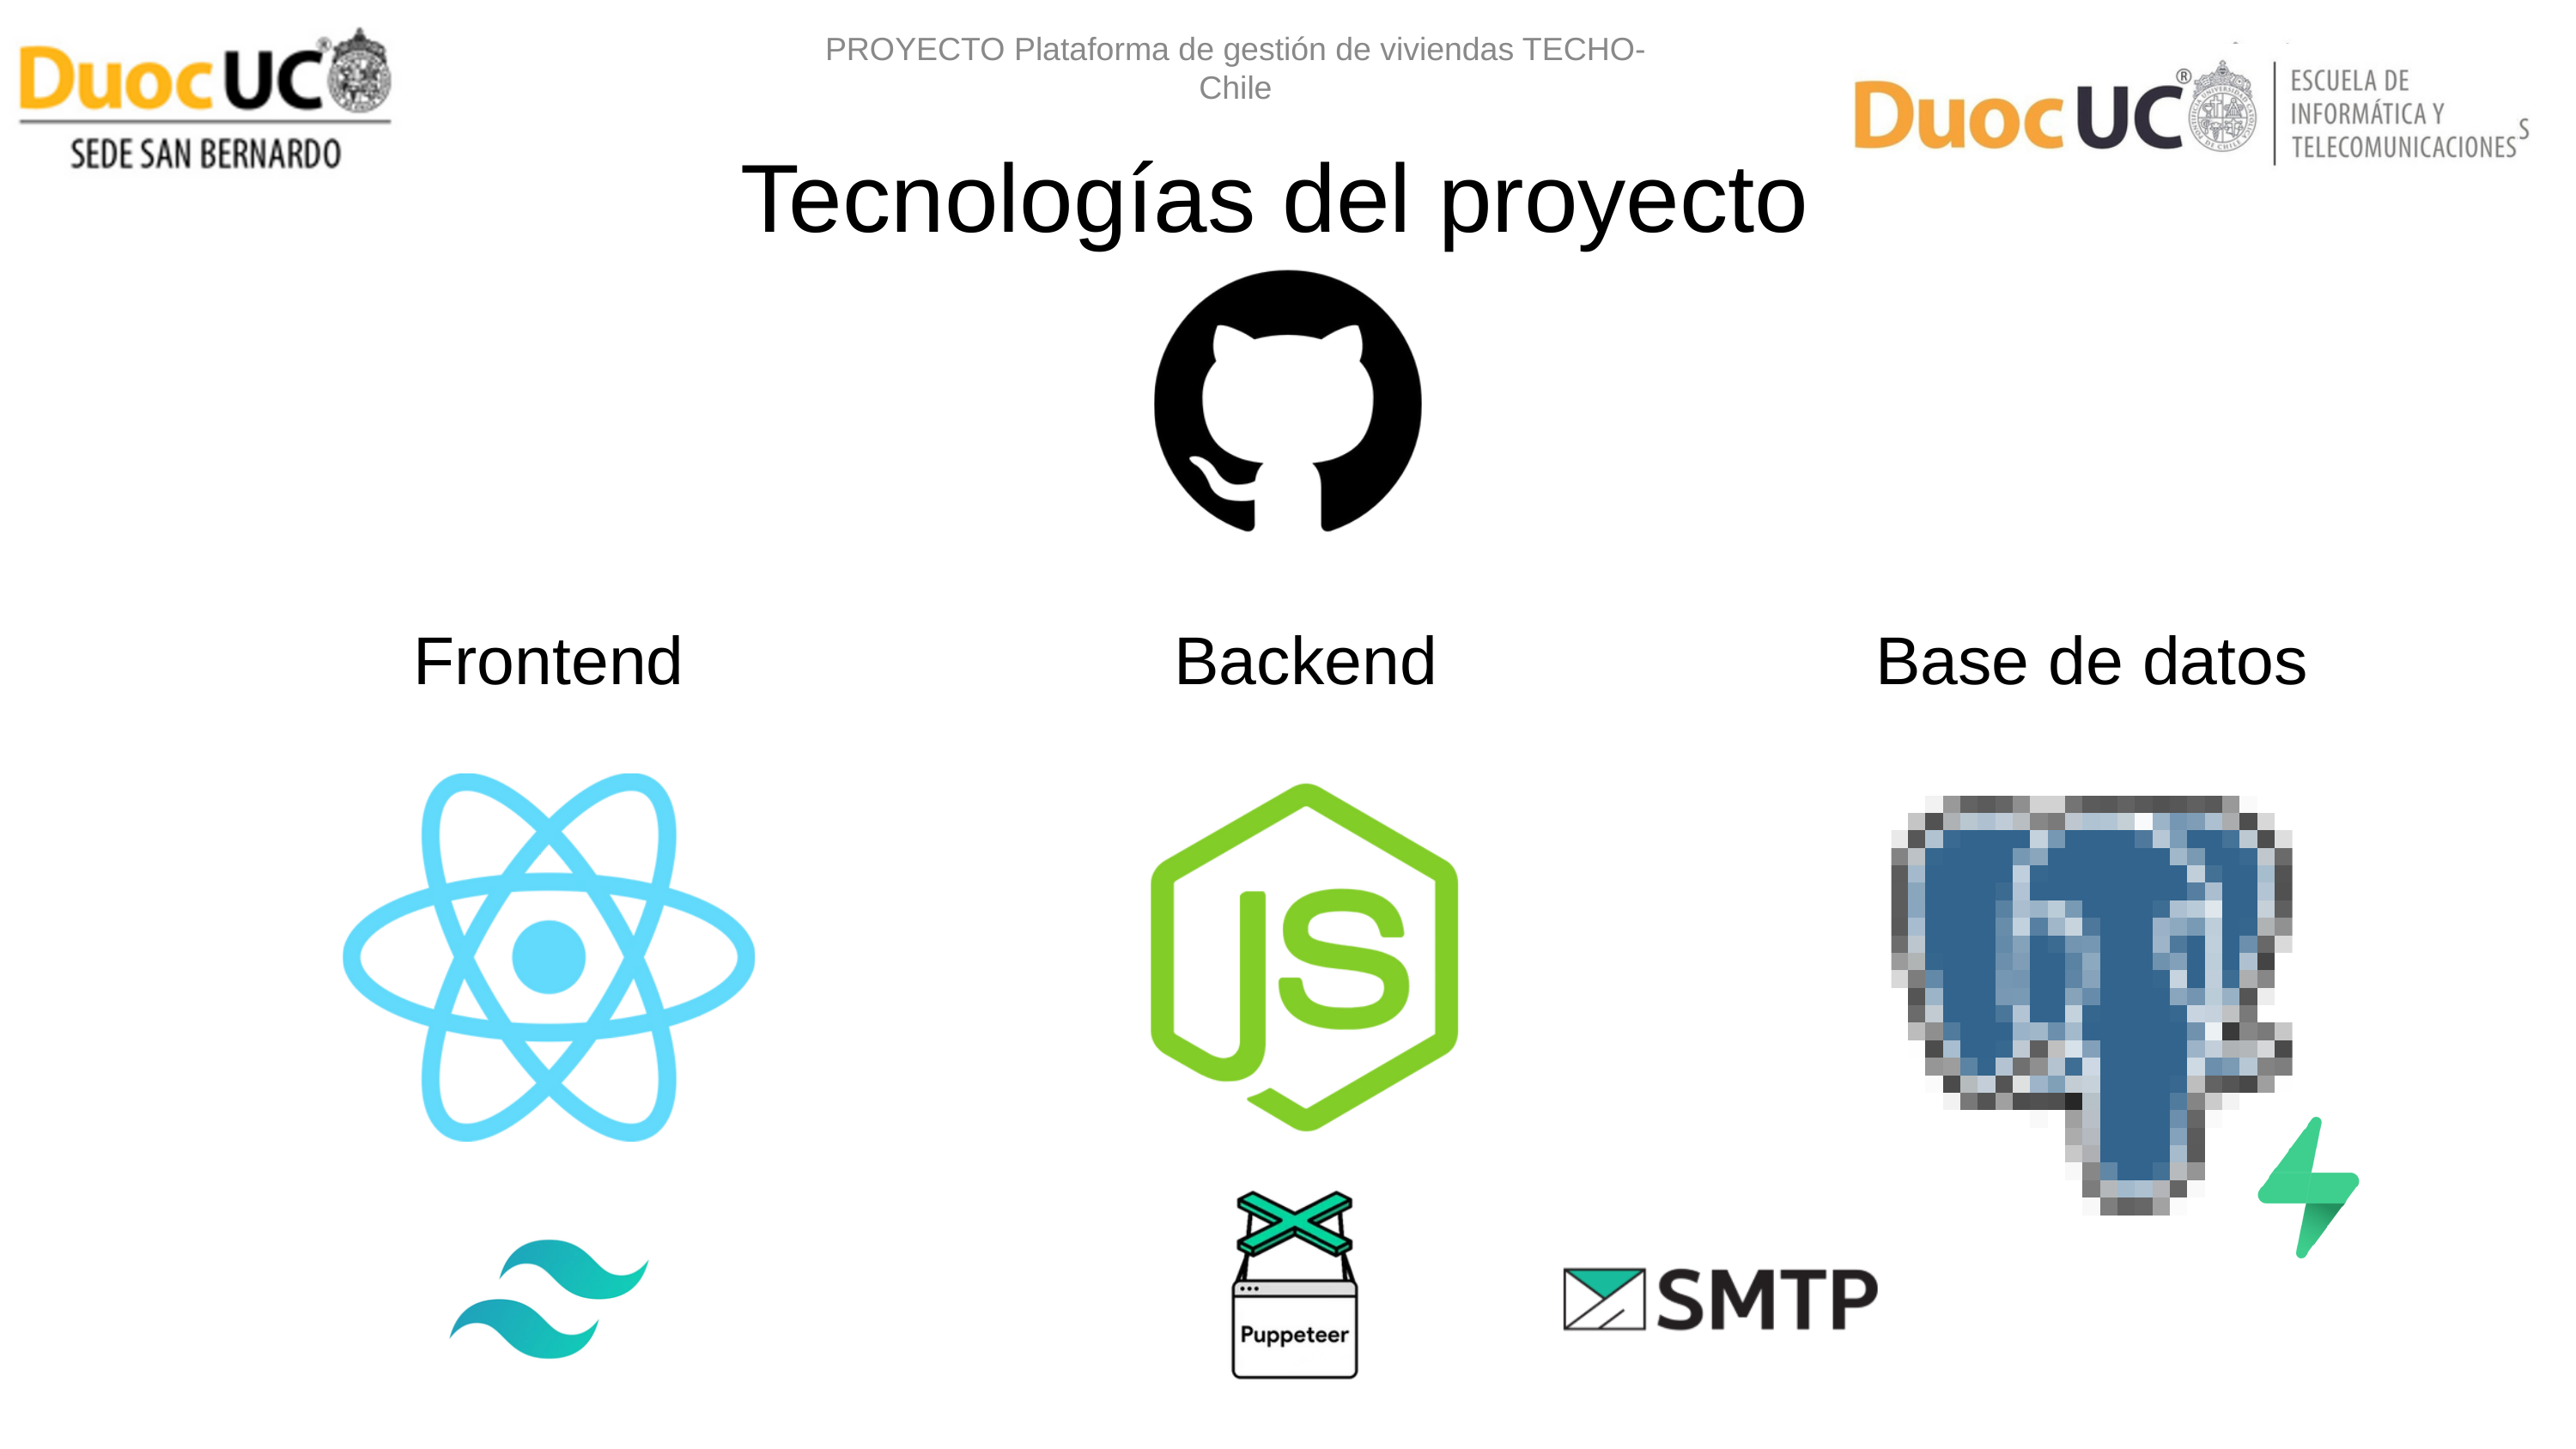

PROYECTO Plataforma de gestión de viviendas TECHO- Chile

Tecnologías del proyecto

Frontend
Backend
Base de datos